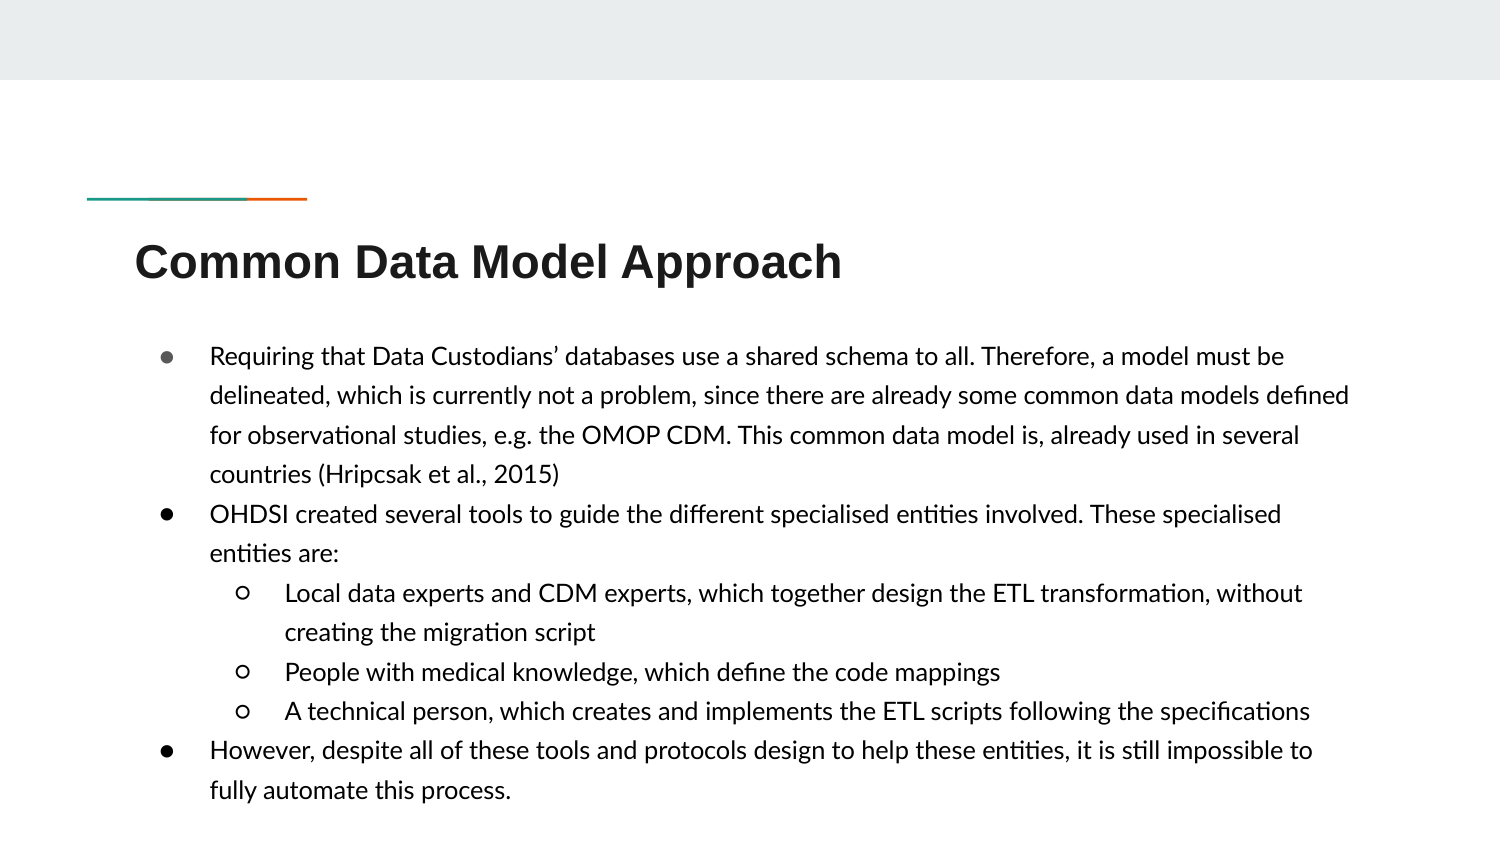

# Common Data Model Approach
Requiring that Data Custodians’ databases use a shared schema to all. Therefore, a model must be delineated, which is currently not a problem, since there are already some common data models defined for observational studies, e.g. the OMOP CDM. This common data model is, already used in several countries (Hripcsak et al., 2015)
OHDSI created several tools to guide the different specialised entities involved. These specialised entities are:
Local data experts and CDM experts, which together design the ETL transformation, without creating the migration script
People with medical knowledge, which define the code mappings
A technical person, which creates and implements the ETL scripts following the specifications
However, despite all of these tools and protocols design to help these entities, it is still impossible to fully automate this process.